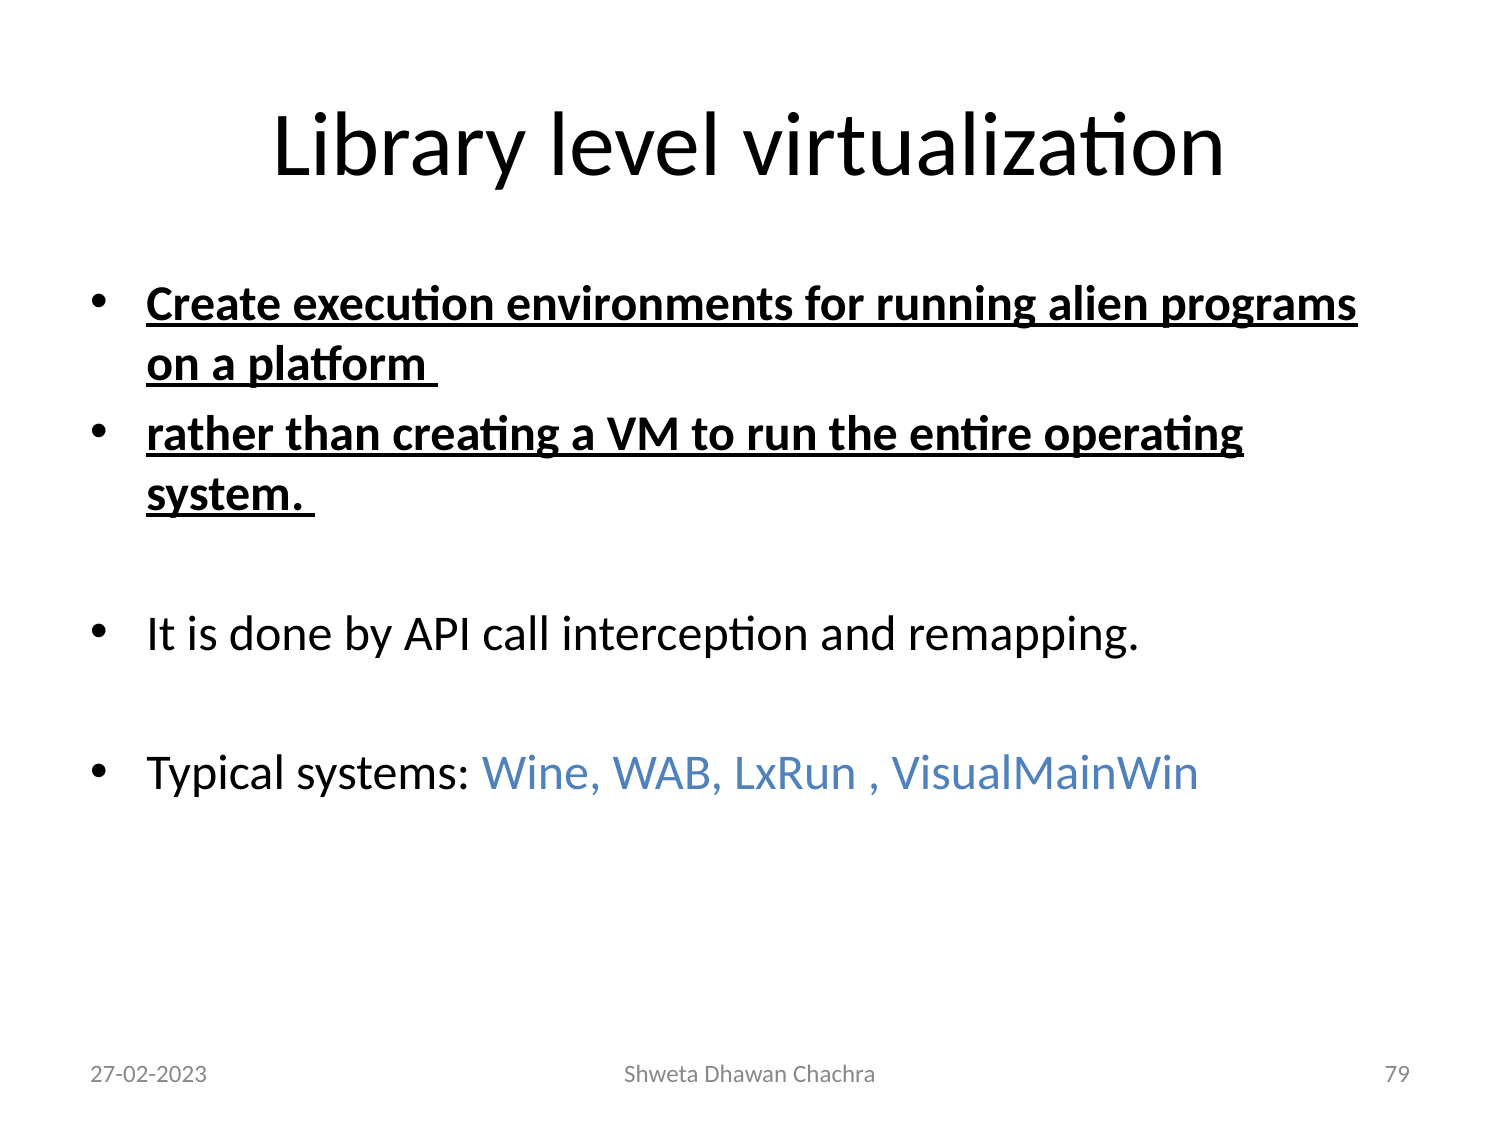

# Library level virtualization
Create execution environments for running alien programs on a platform
rather than creating a VM to run the entire operating system.

It is done by API call interception and remapping.

Typical systems: Wine, WAB, LxRun , VisualMainWin

27-02-2023
Shweta Dhawan Chachra
79